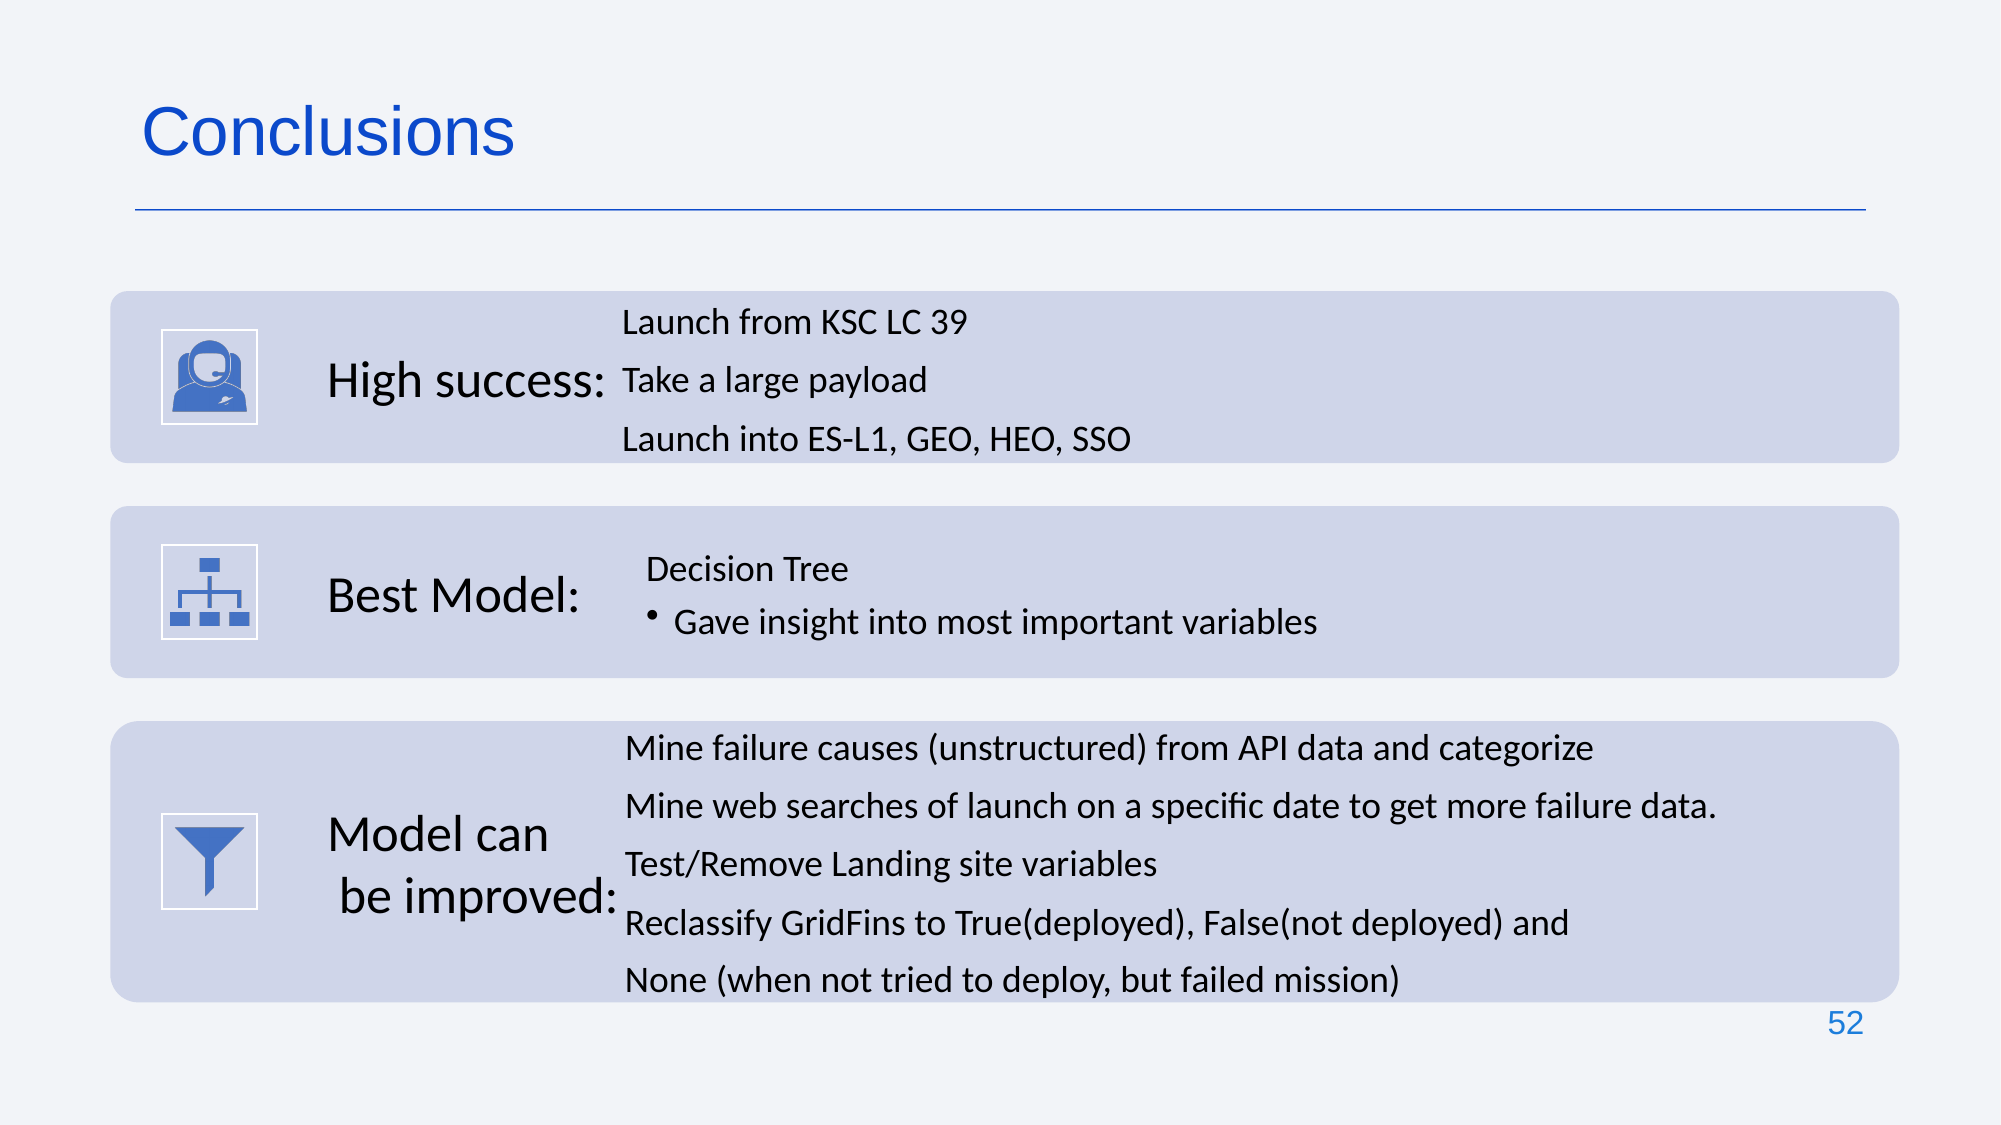

Conclusions
High success:
Launch from KSC LC 39
Take a large payload
Launch into ES-L1, GEO, HEO, SSO
Best Model:
Decision Tree
Gave insight into most important variables
Model can
 be improved:
Mine failure causes (unstructured) from API data and categorize
Mine web searches of launch on a specific date to get more failure data.
Test/Remove Landing site variables
Reclassify GridFins to True(deployed), False(not deployed) and
None (when not tried to deploy, but failed mission)
52